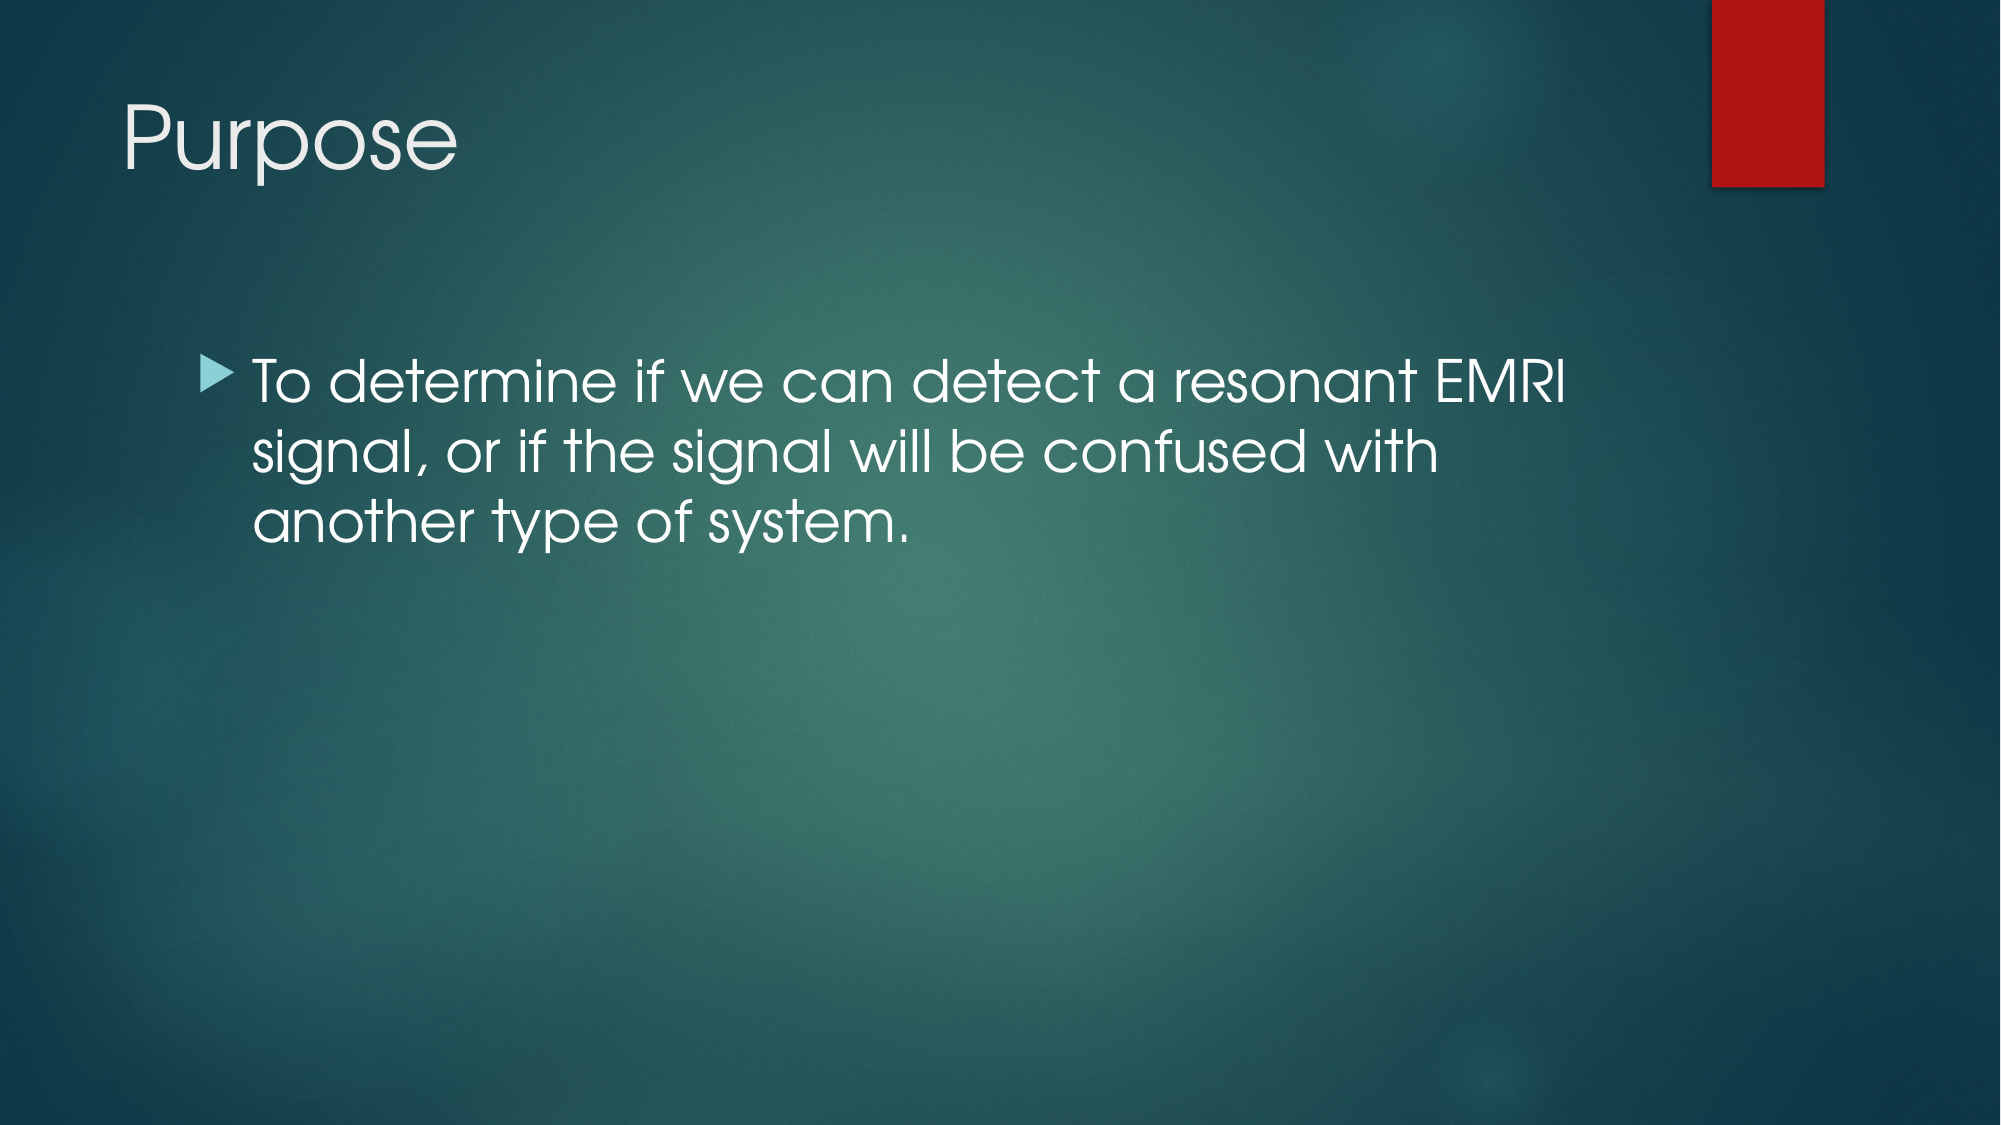

# Purpose
To determine if we can detect a resonant EMRI signal, or if the signal will be confused with another type of system.